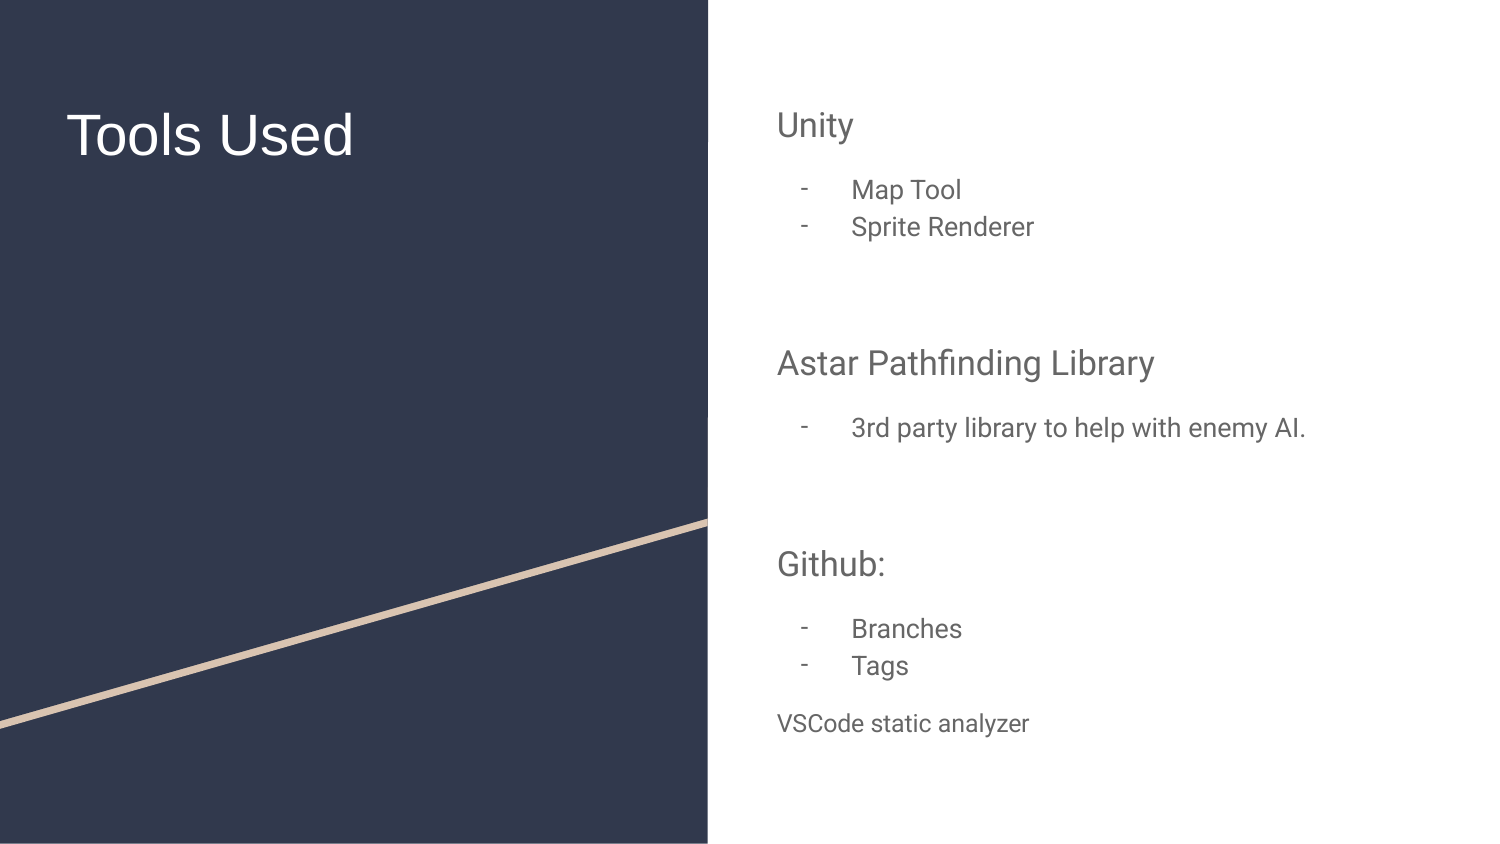

# Tools Used
Unity
Map Tool
Sprite Renderer

Astar Pathfinding Library
3rd party library to help with enemy AI.

Github:
Branches
Tags
VSCode static analyzer